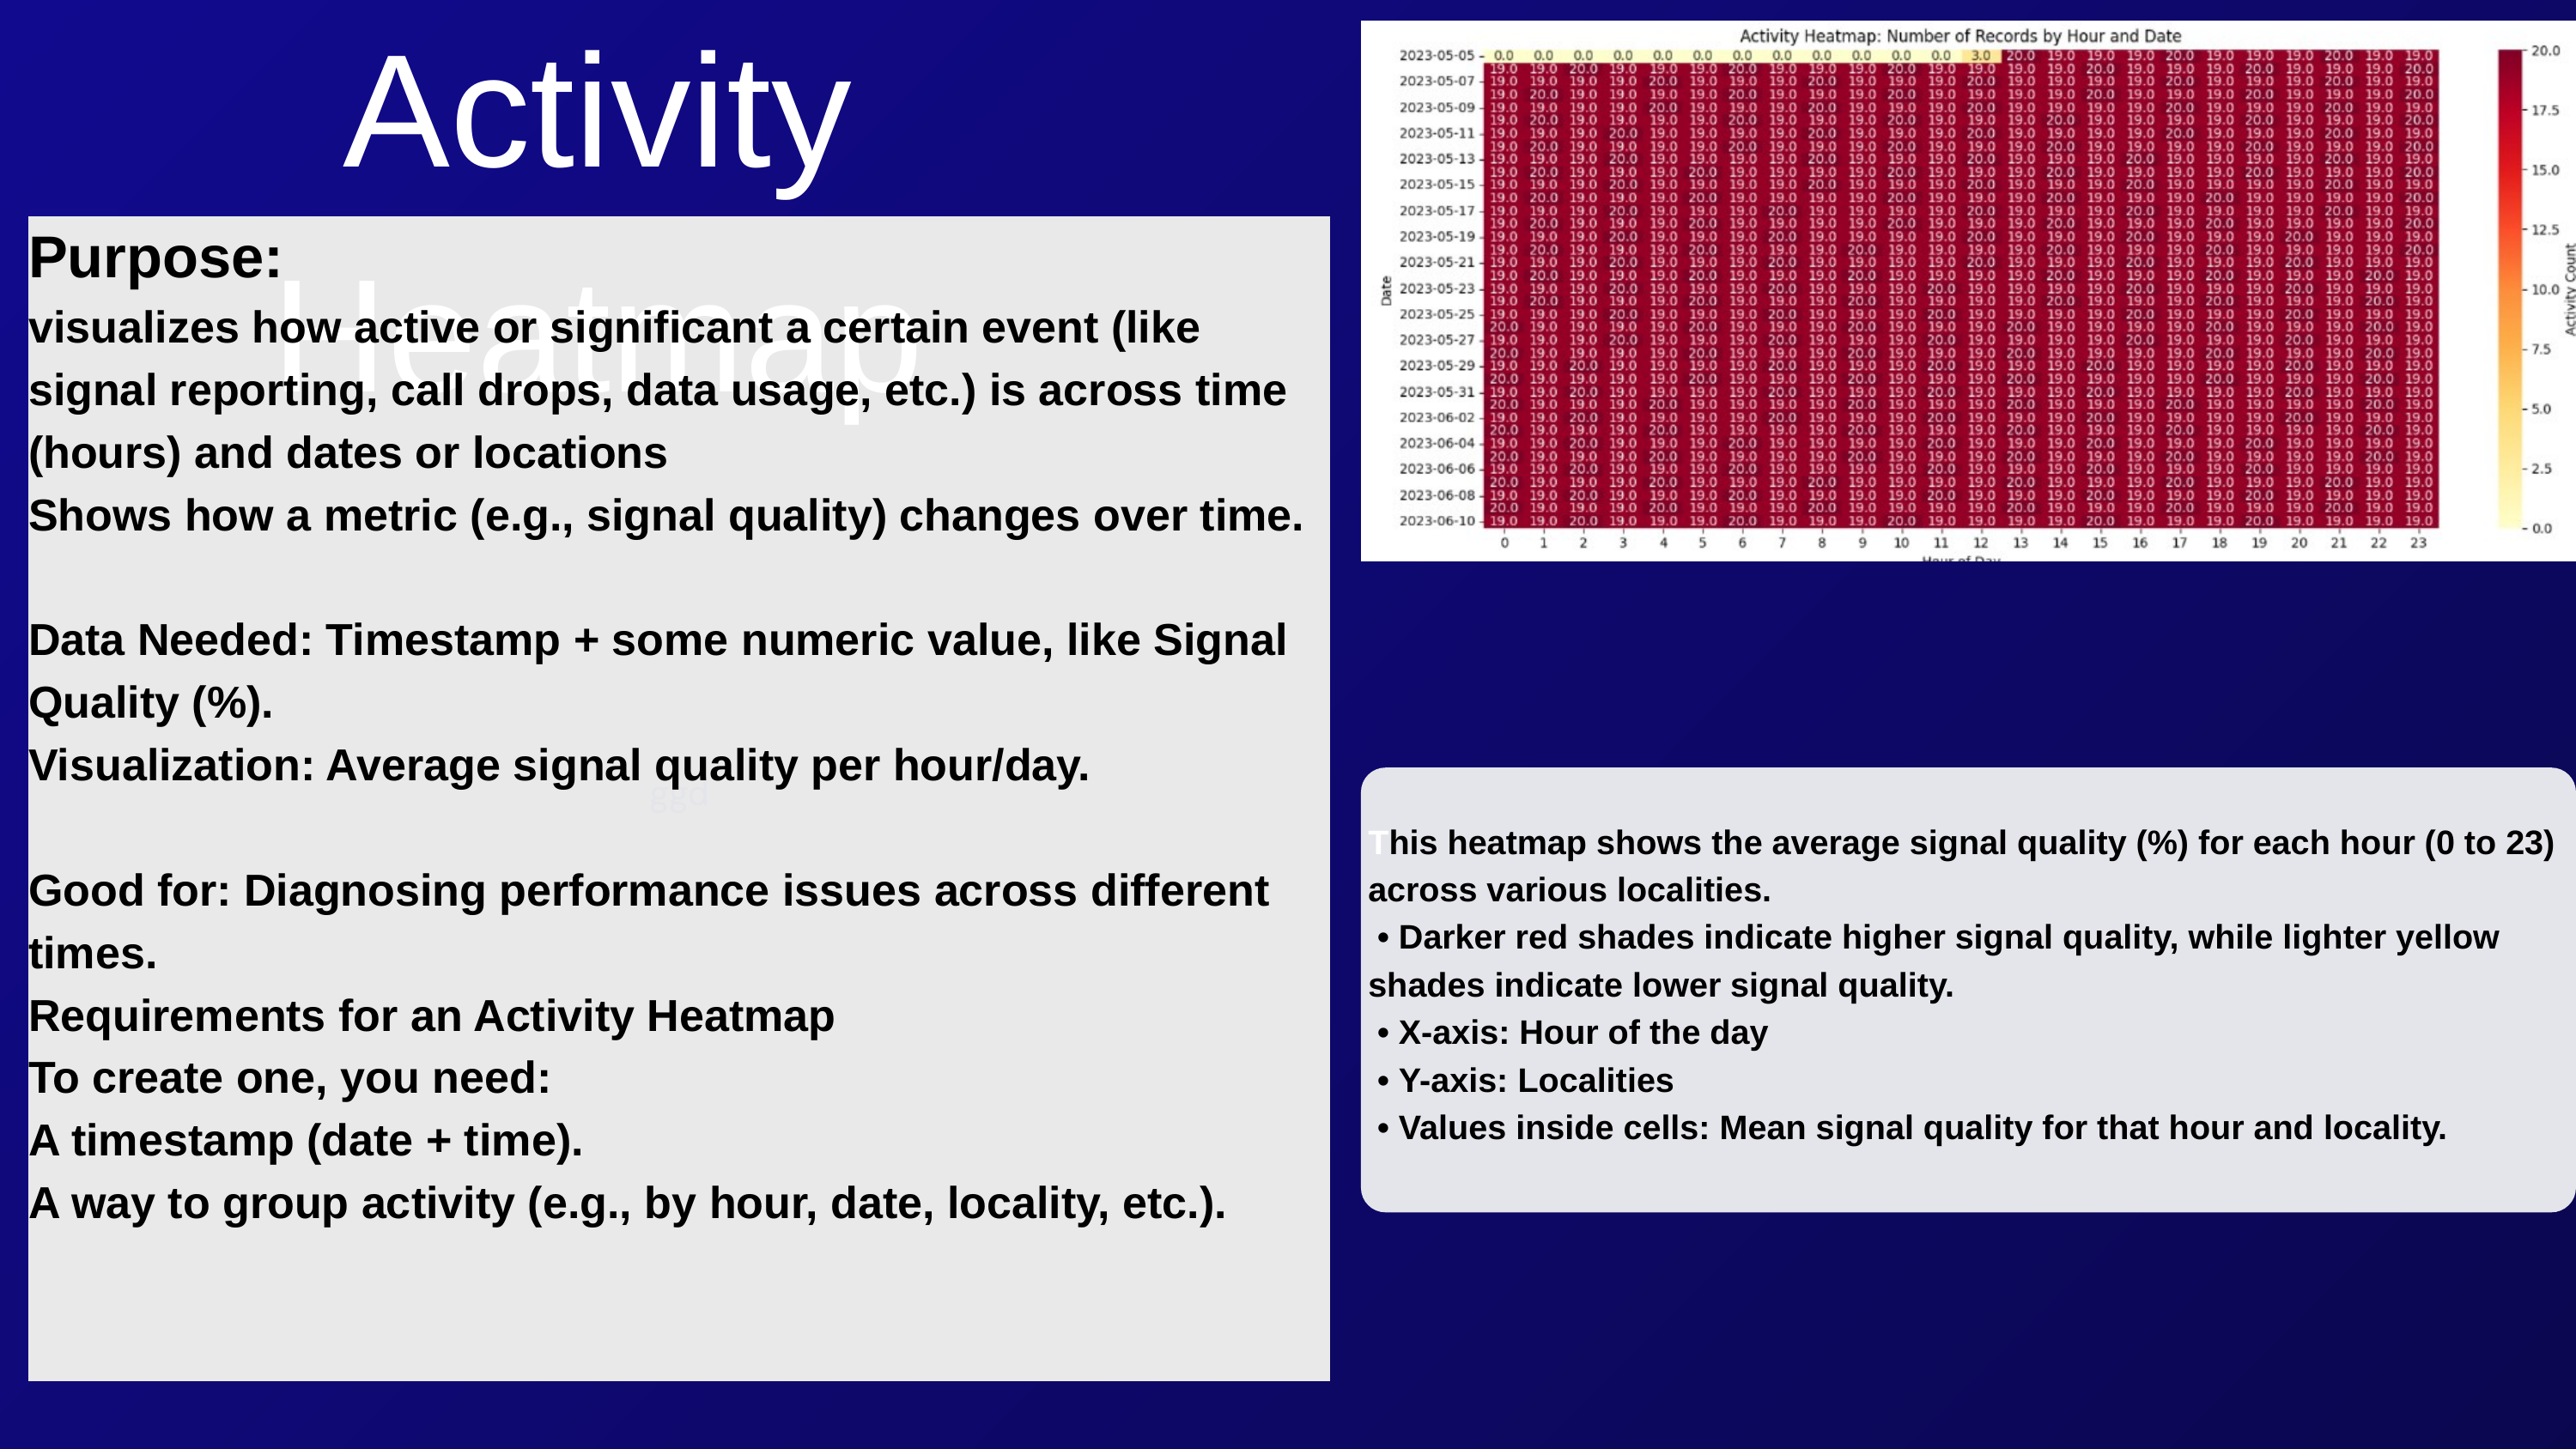

Activity Heatmap

Purpose:
visualizes how active or significant a certain event (like signal reporting, call drops, data usage, etc.) is across time (hours) and dates or locations
Shows how a metric (e.g., signal quality) changes over time.

Data Needed: Timestamp + some numeric value, like Signal Quality (%).
Visualization: Average signal quality per hour/day.

Good for: Diagnosing performance issues across different times.
Requirements for an Activity Heatmap
To create one, you need:
A timestamp (date + time).
A way to group activity (e.g., by hour, date, locality, etc.).

ggd

This heatmap shows the average signal quality (%) for each hour (0 to 23) across various localities.
 • Darker red shades indicate higher signal quality, while lighter yellow shades indicate lower signal quality.
 • X-axis: Hour of the day
 • Y-axis: Localities
 • Values inside cells: Mean signal quality for that hour and locality.